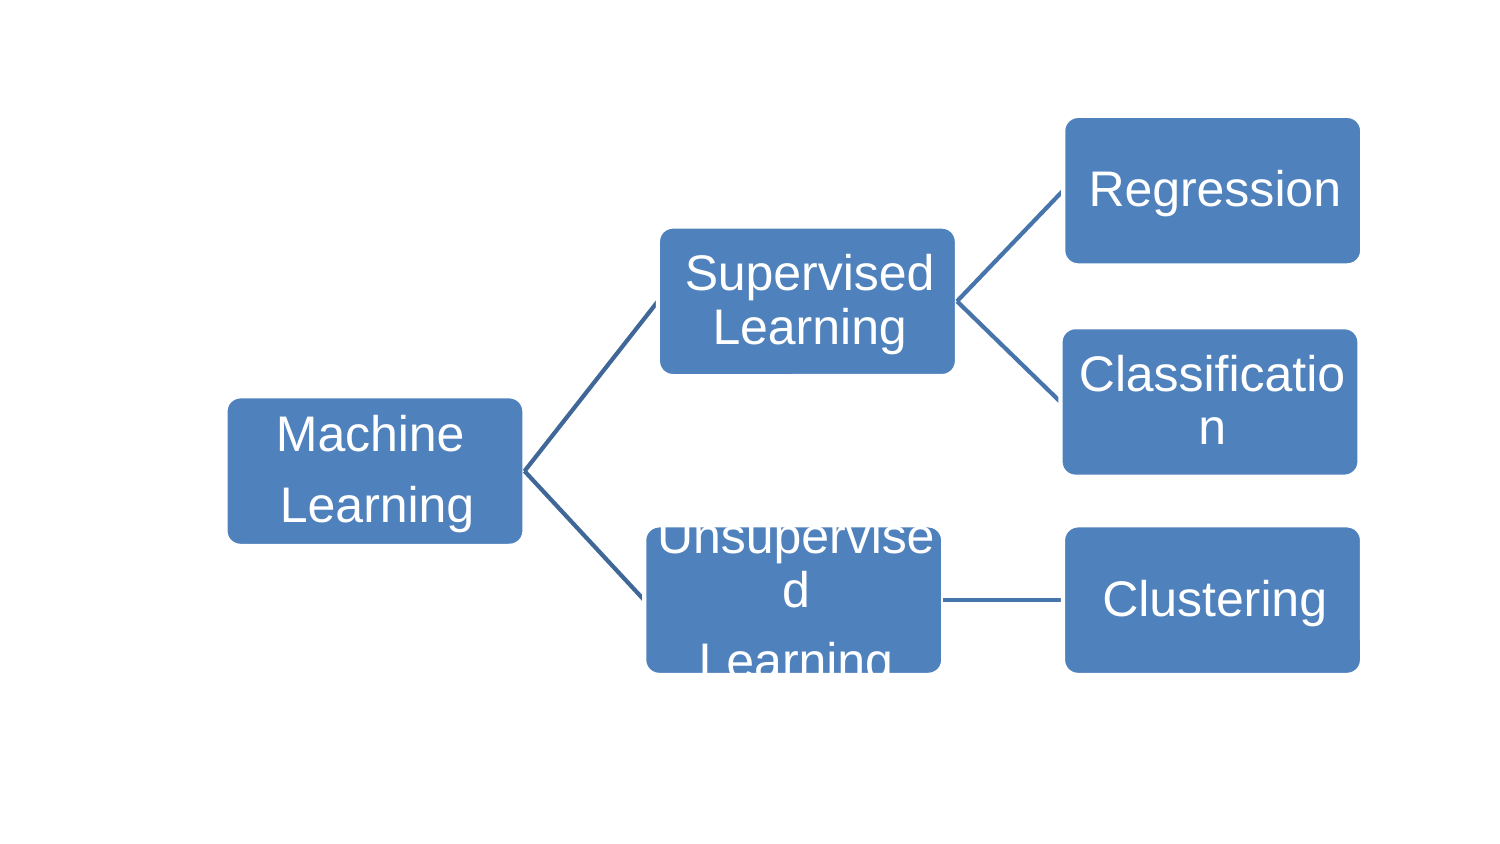

Machine
Learning

Supervised Learning

Regression

Classification

Unsupervised
Learning

Clustering